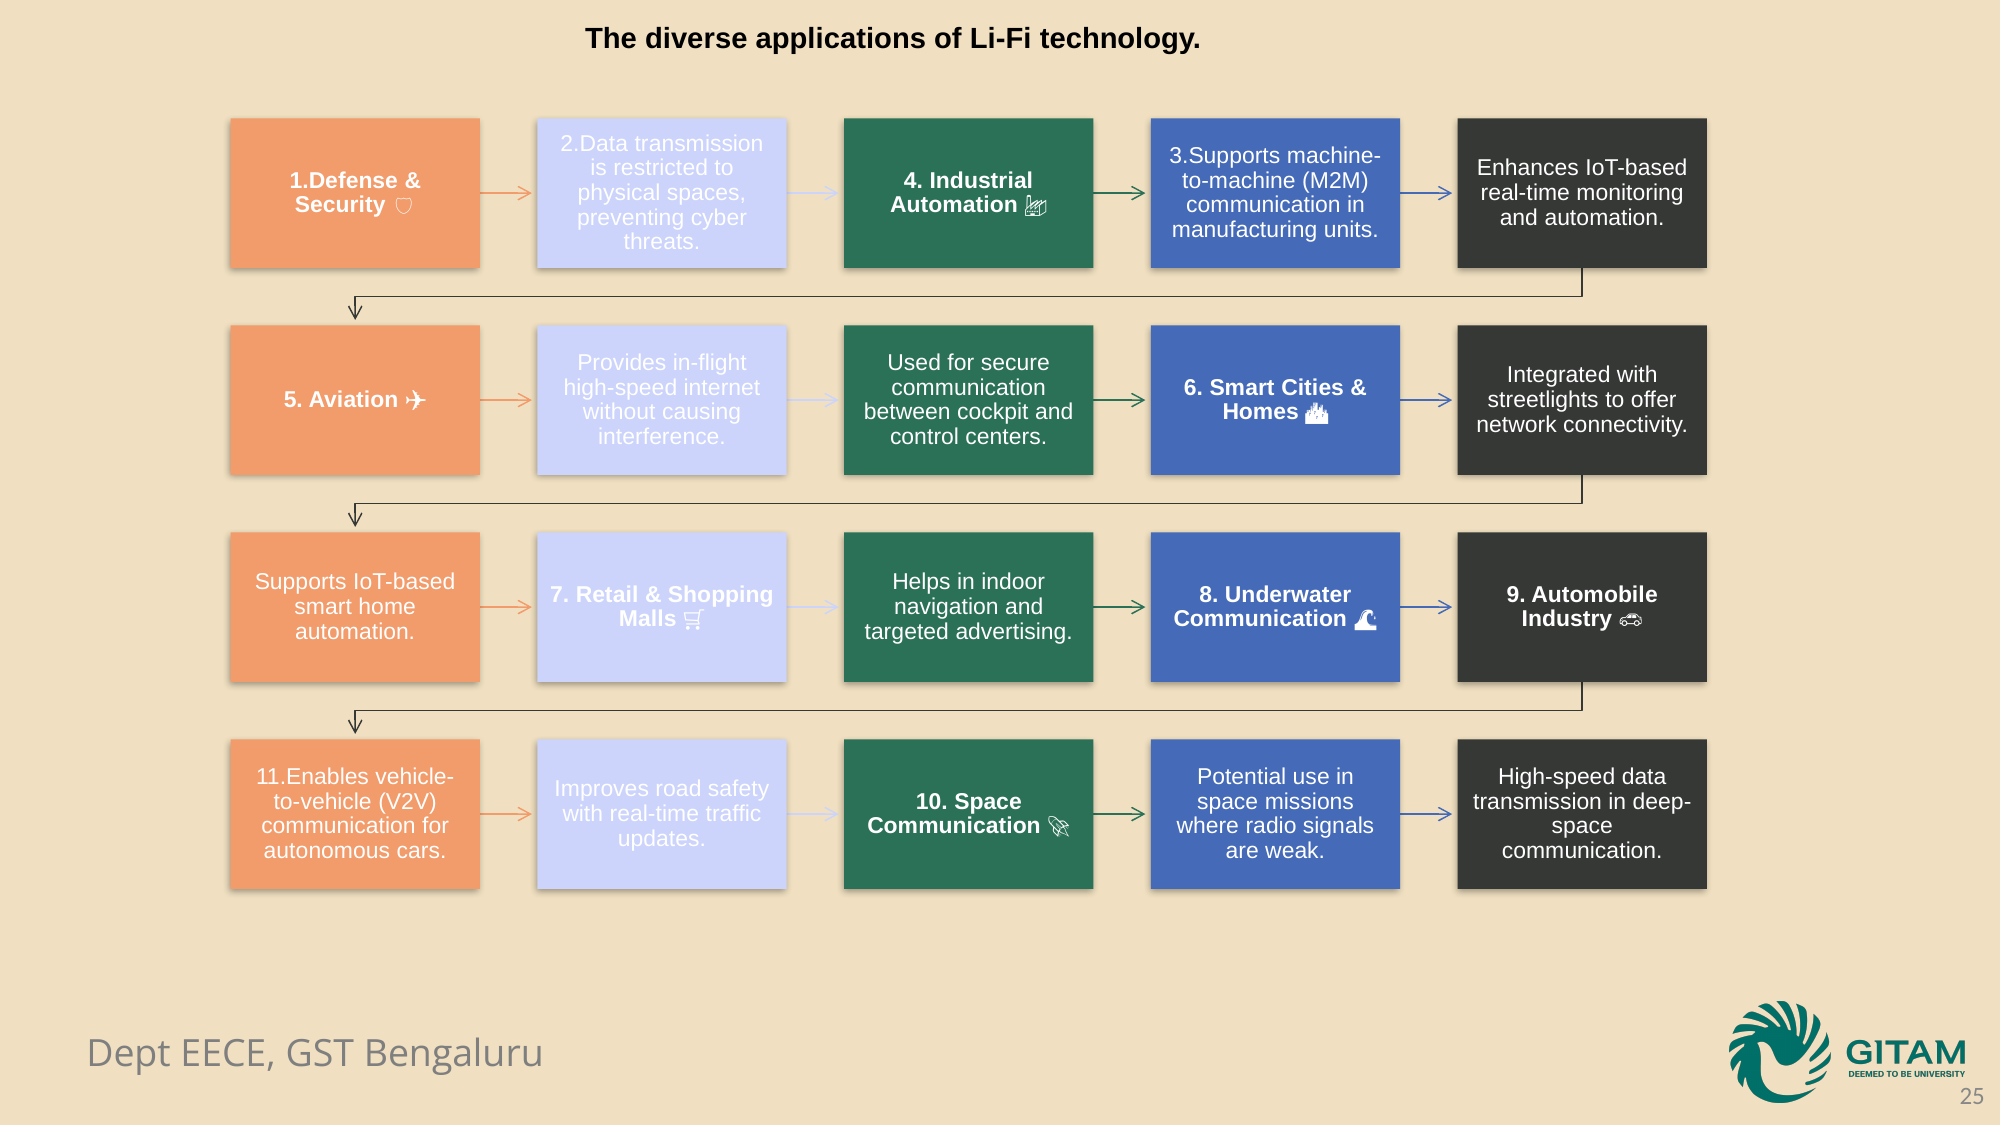

The diverse applications of Li-Fi technology.

1.Defense & Security 🛡️

2.Data transmission is restricted to physical spaces, preventing cyber threats.

4. Industrial Automation 🏭

3.Supports machine-to-machine (M2M) communication in manufacturing units.

Enhances IoT-based real-time monitoring and automation.

5. Aviation ✈️

Provides in-flight high-speed internet without causing interference.

Used for secure communication between cockpit and control centers.

6. Smart Cities & Homes 🏙️

Integrated with streetlights to offer network connectivity.

Supports IoT-based smart home automation.

7. Retail & Shopping Malls 🛒

Helps in indoor navigation and targeted advertising.

8. Underwater Communication 🌊

9. Automobile Industry 🚗

11.Enables vehicle-to-vehicle (V2V) communication for autonomous cars.

Improves road safety with real-time traffic updates.

10. Space Communication 🚀

Potential use in space missions where radio signals are weak.
High-speed data transmission in deep-space communication.
25